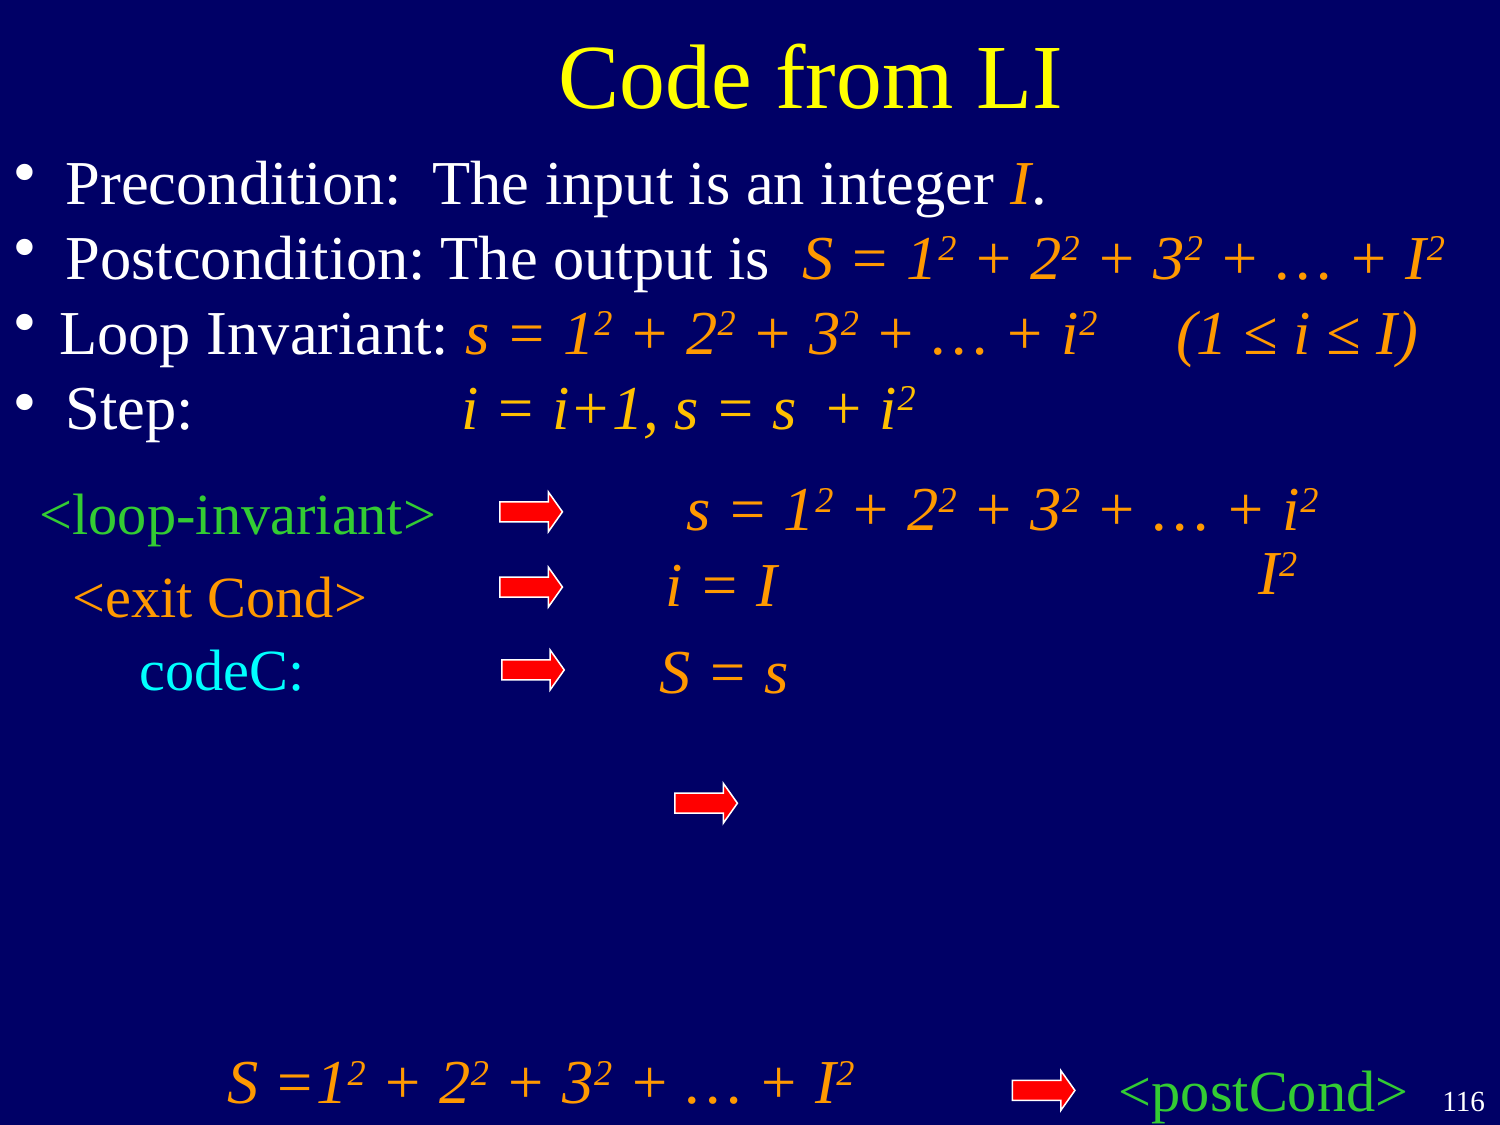

Code from LI
 Precondition:  The input is an integer I.
 Postcondition: The output is  S = 12 + 22 + 32 + … + I2
 Loop Invariant: s = 12 + 22 + 32 + … + i2     (1 ≤ i ≤ I)
 Step:                 i = i+1, s = s  + i2
s = 12 + 22 + 32 + … + i2
<loop-invariant>
<exit Cond>
codeC:

I2
i = I

S = s

S =12 + 22 + 32 + … + I2
<postCond>